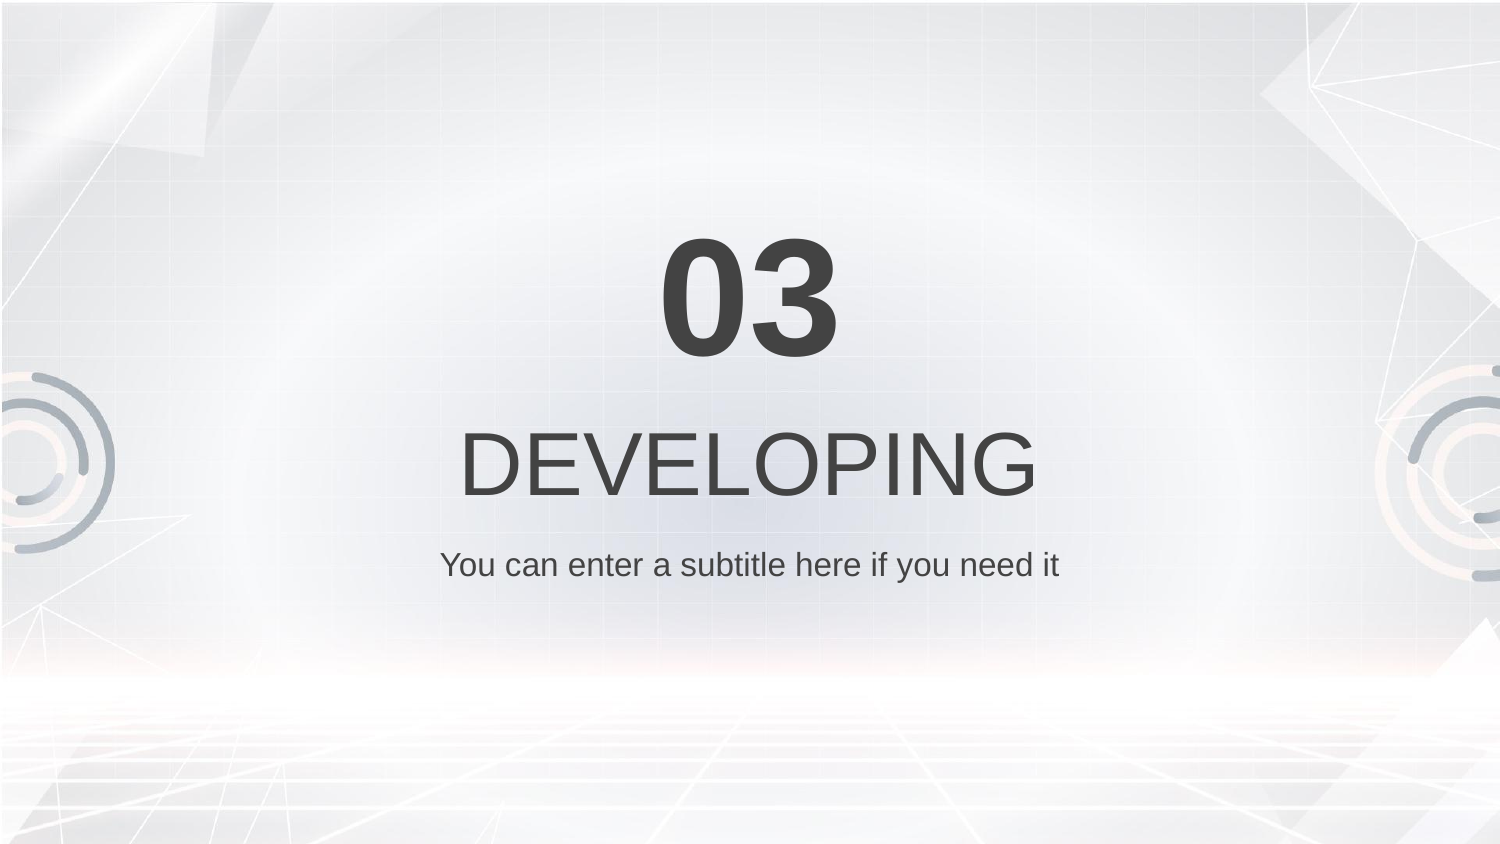

03
# DEVELOPING
You can enter a subtitle here if you need it